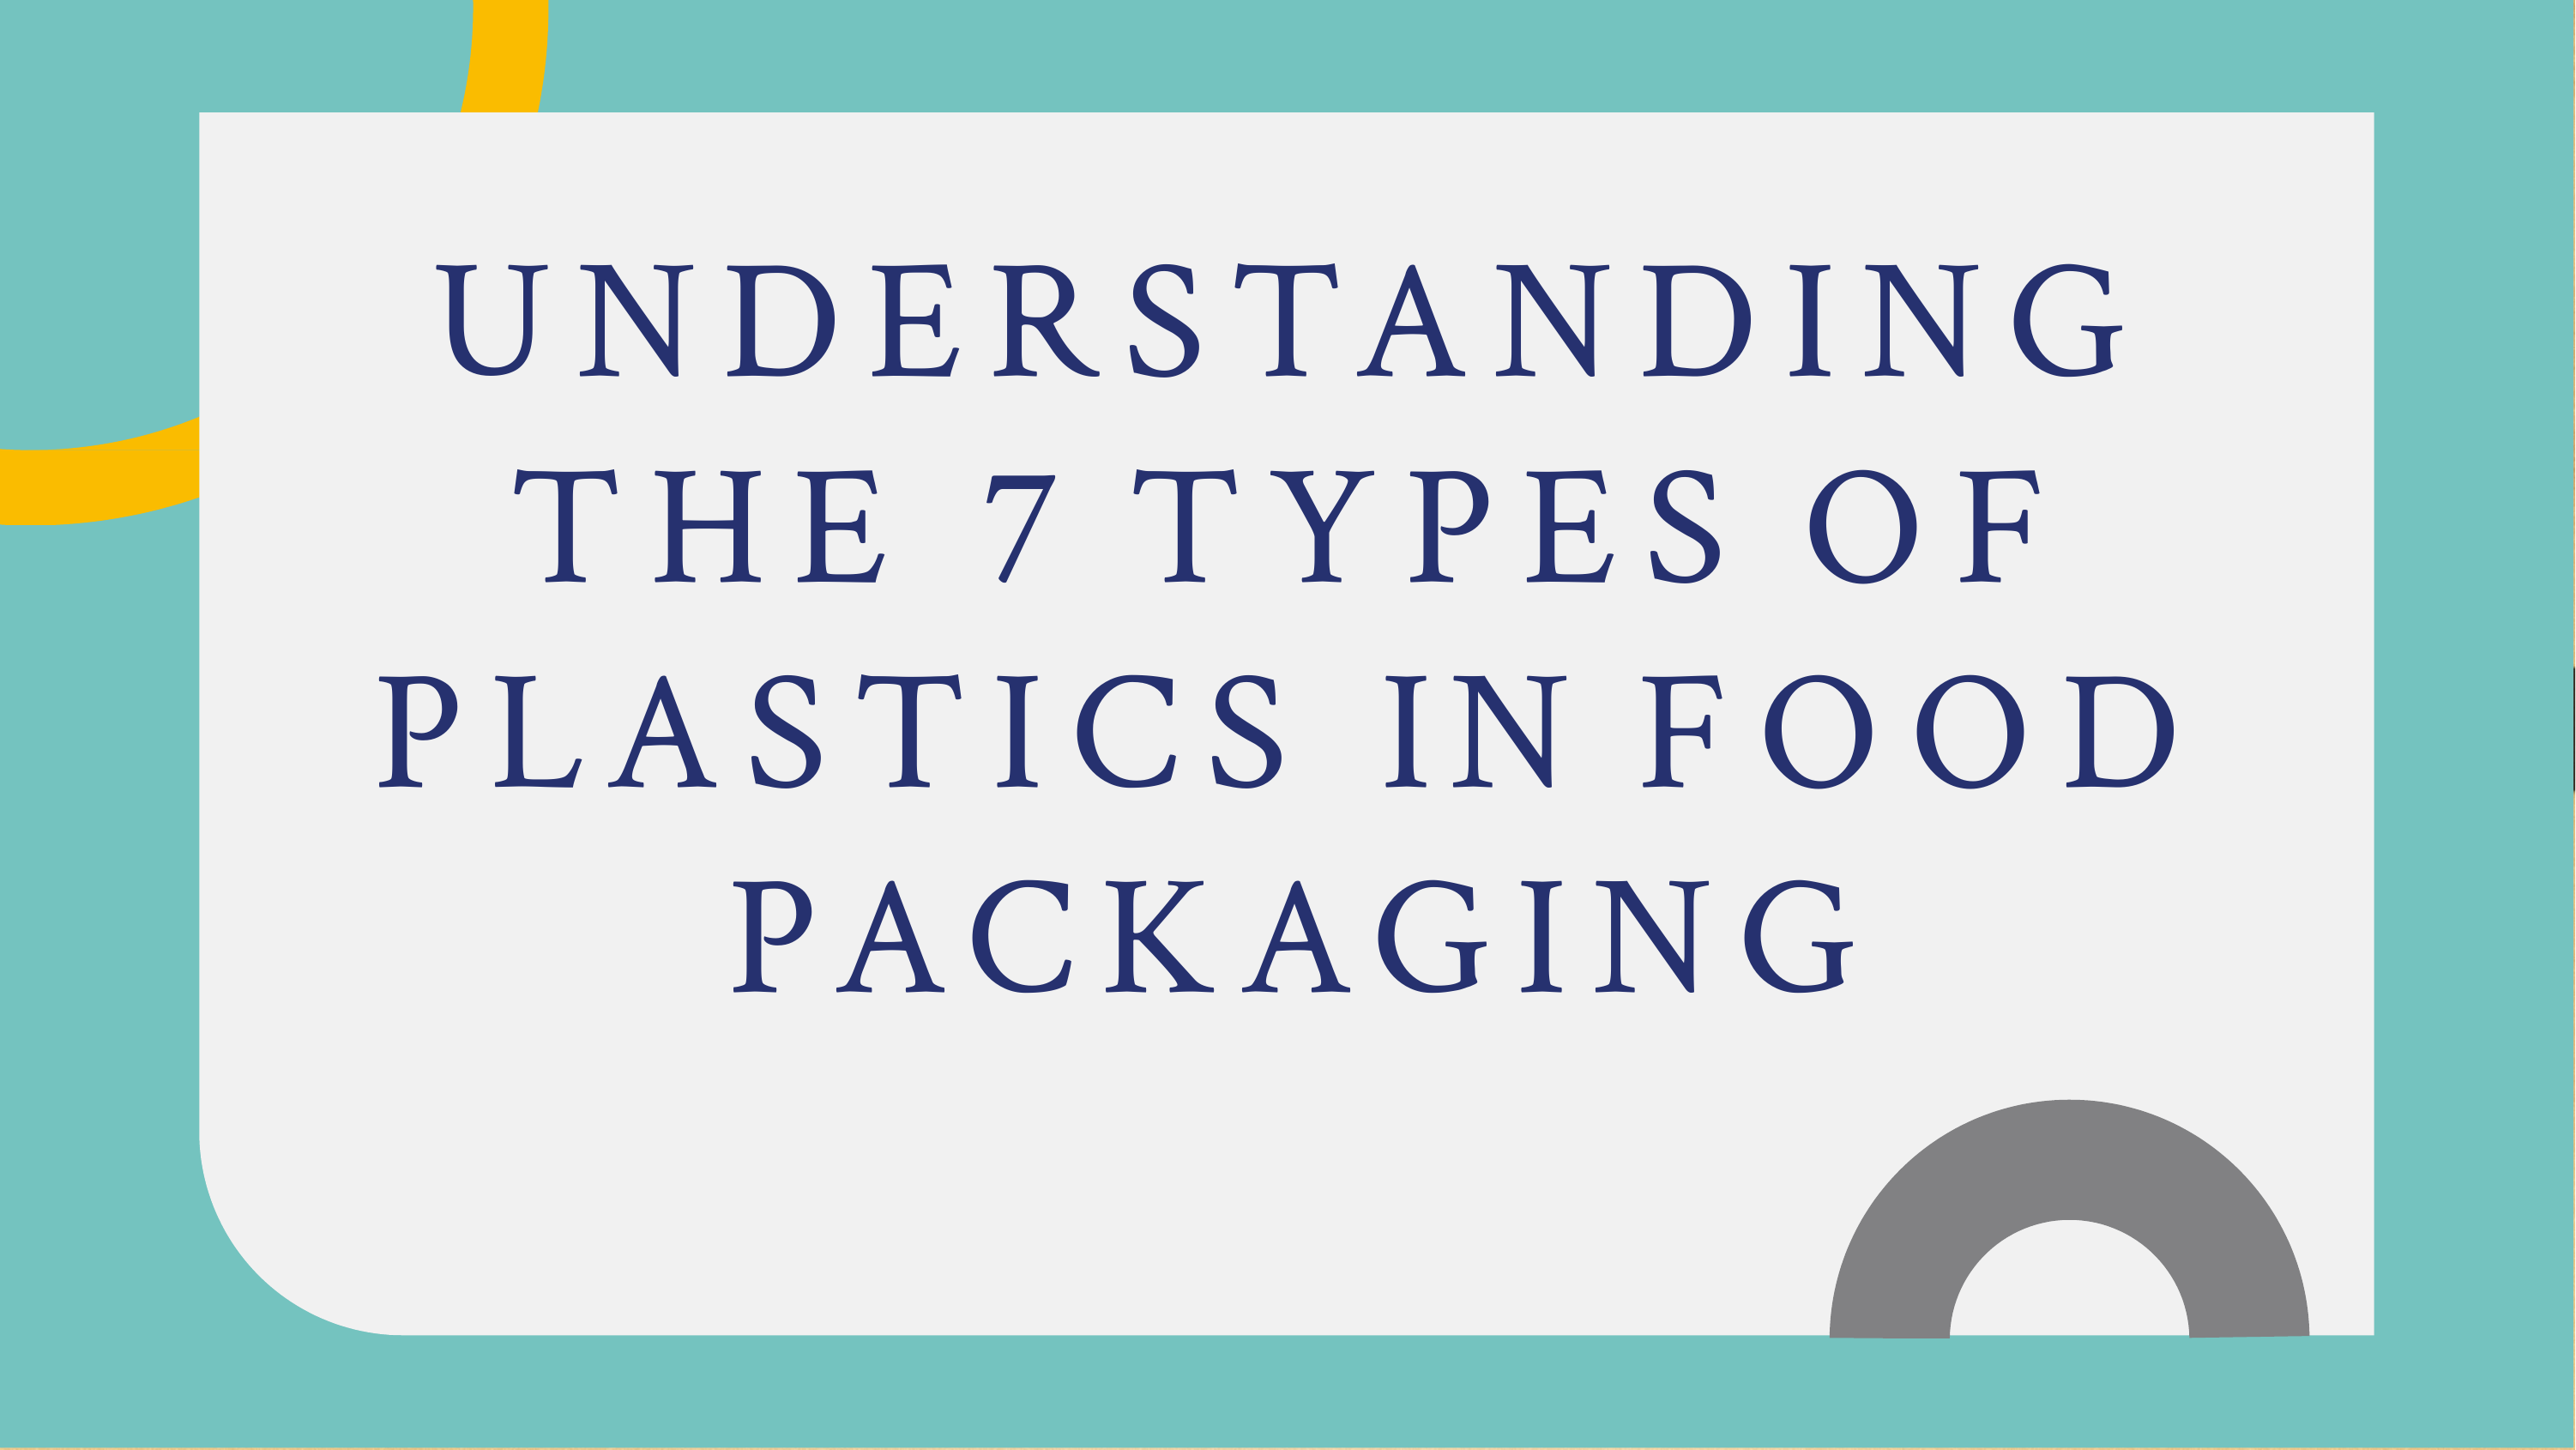

# UNDERSTANDING THE 7 TYPES OF PLASTICS IN FOOD PACKAGING